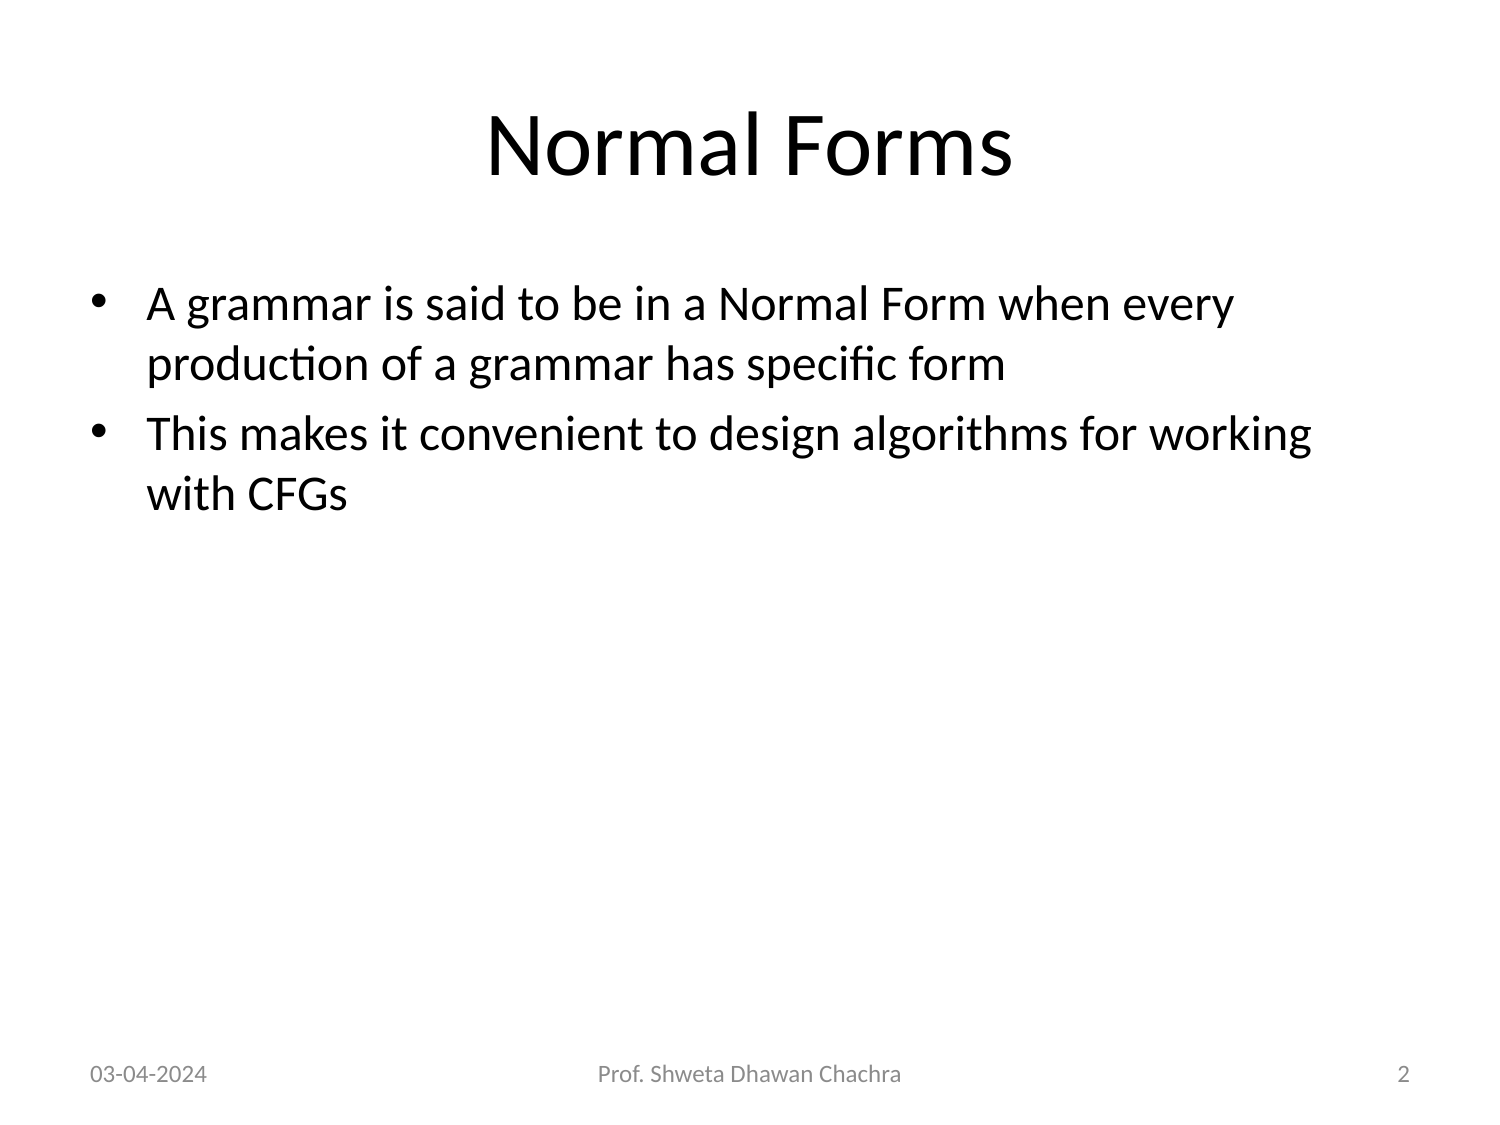

# Normal Forms
A grammar is said to be in a Normal Form when every production of a grammar has specific form
This makes it convenient to design algorithms for working with CFGs

03-04-2024
Prof. Shweta Dhawan Chachra
2